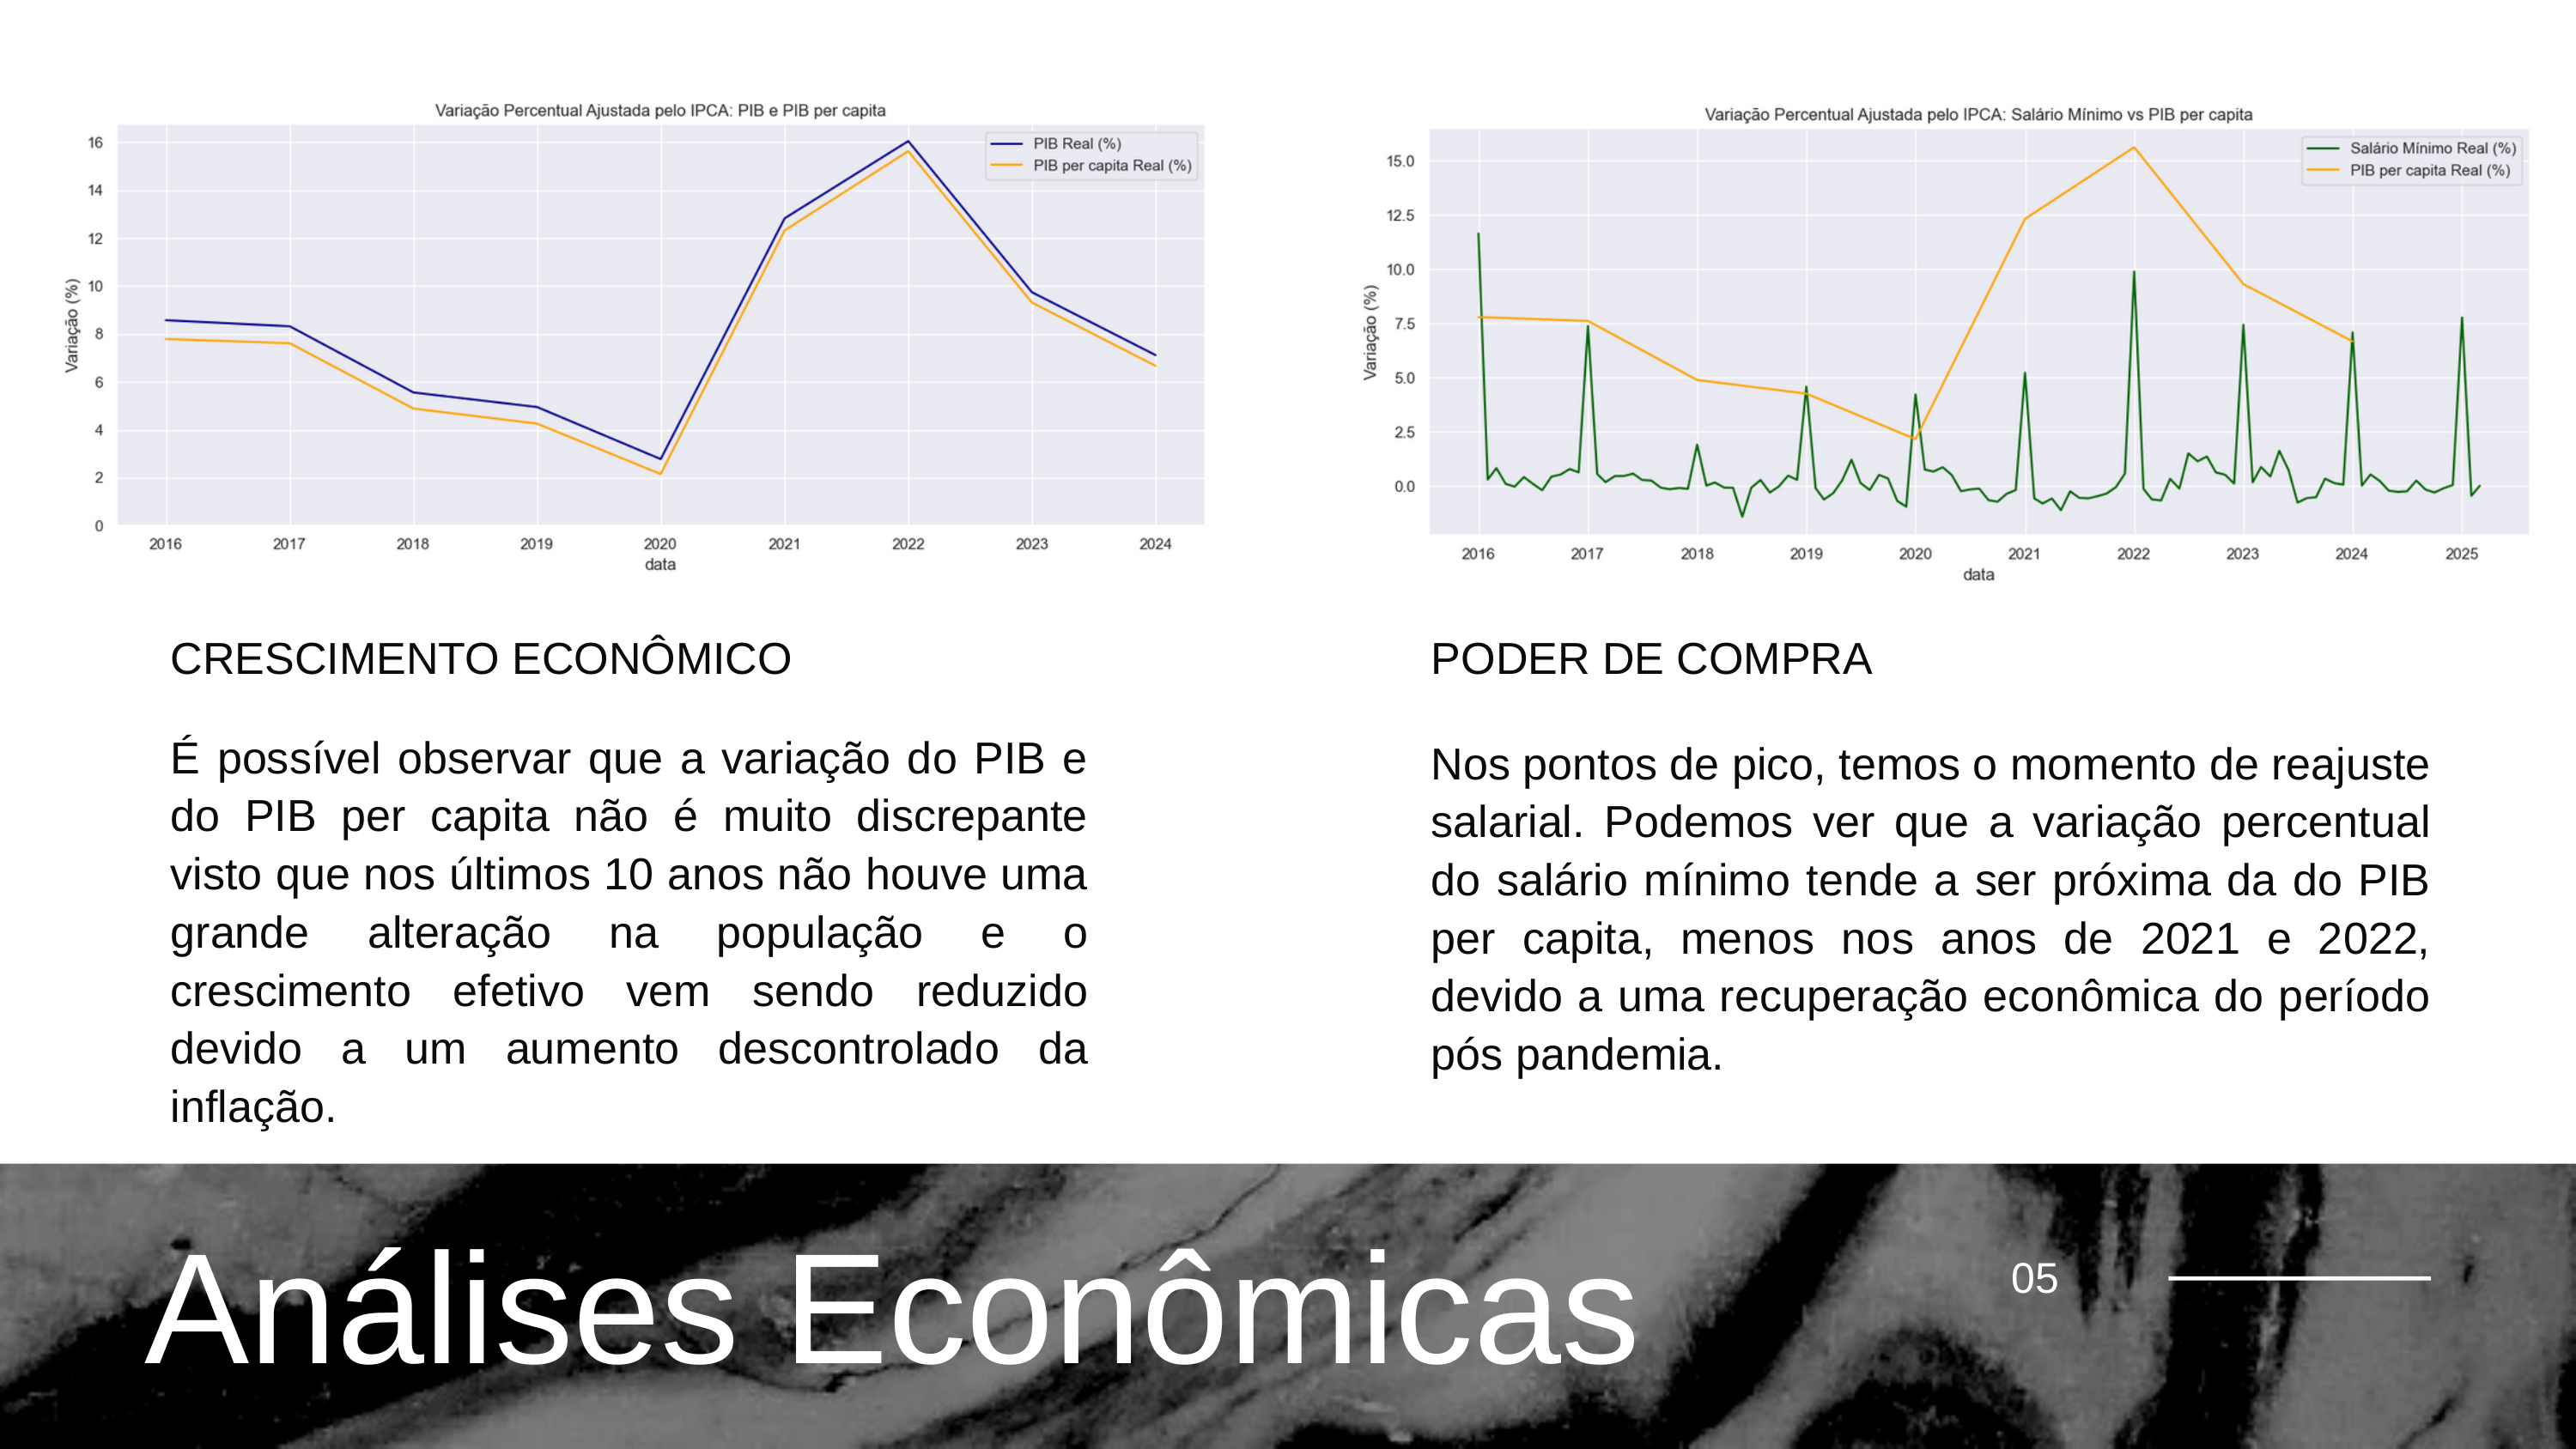

CRESCIMENTO ECONÔMICO
É possível observar que a variação do PIB e do PIB per capita não é muito discrepante visto que nos últimos 10 anos não houve uma grande alteração na população e o crescimento efetivo vem sendo reduzido devido a um aumento descontrolado da inflação.
PODER DE COMPRA
Nos pontos de pico, temos o momento de reajuste salarial. Podemos ver que a variação percentual do salário mínimo tende a ser próxima da do PIB per capita, menos nos anos de 2021 e 2022, devido a uma recuperação econômica do período pós pandemia.
Análises Econômicas
05